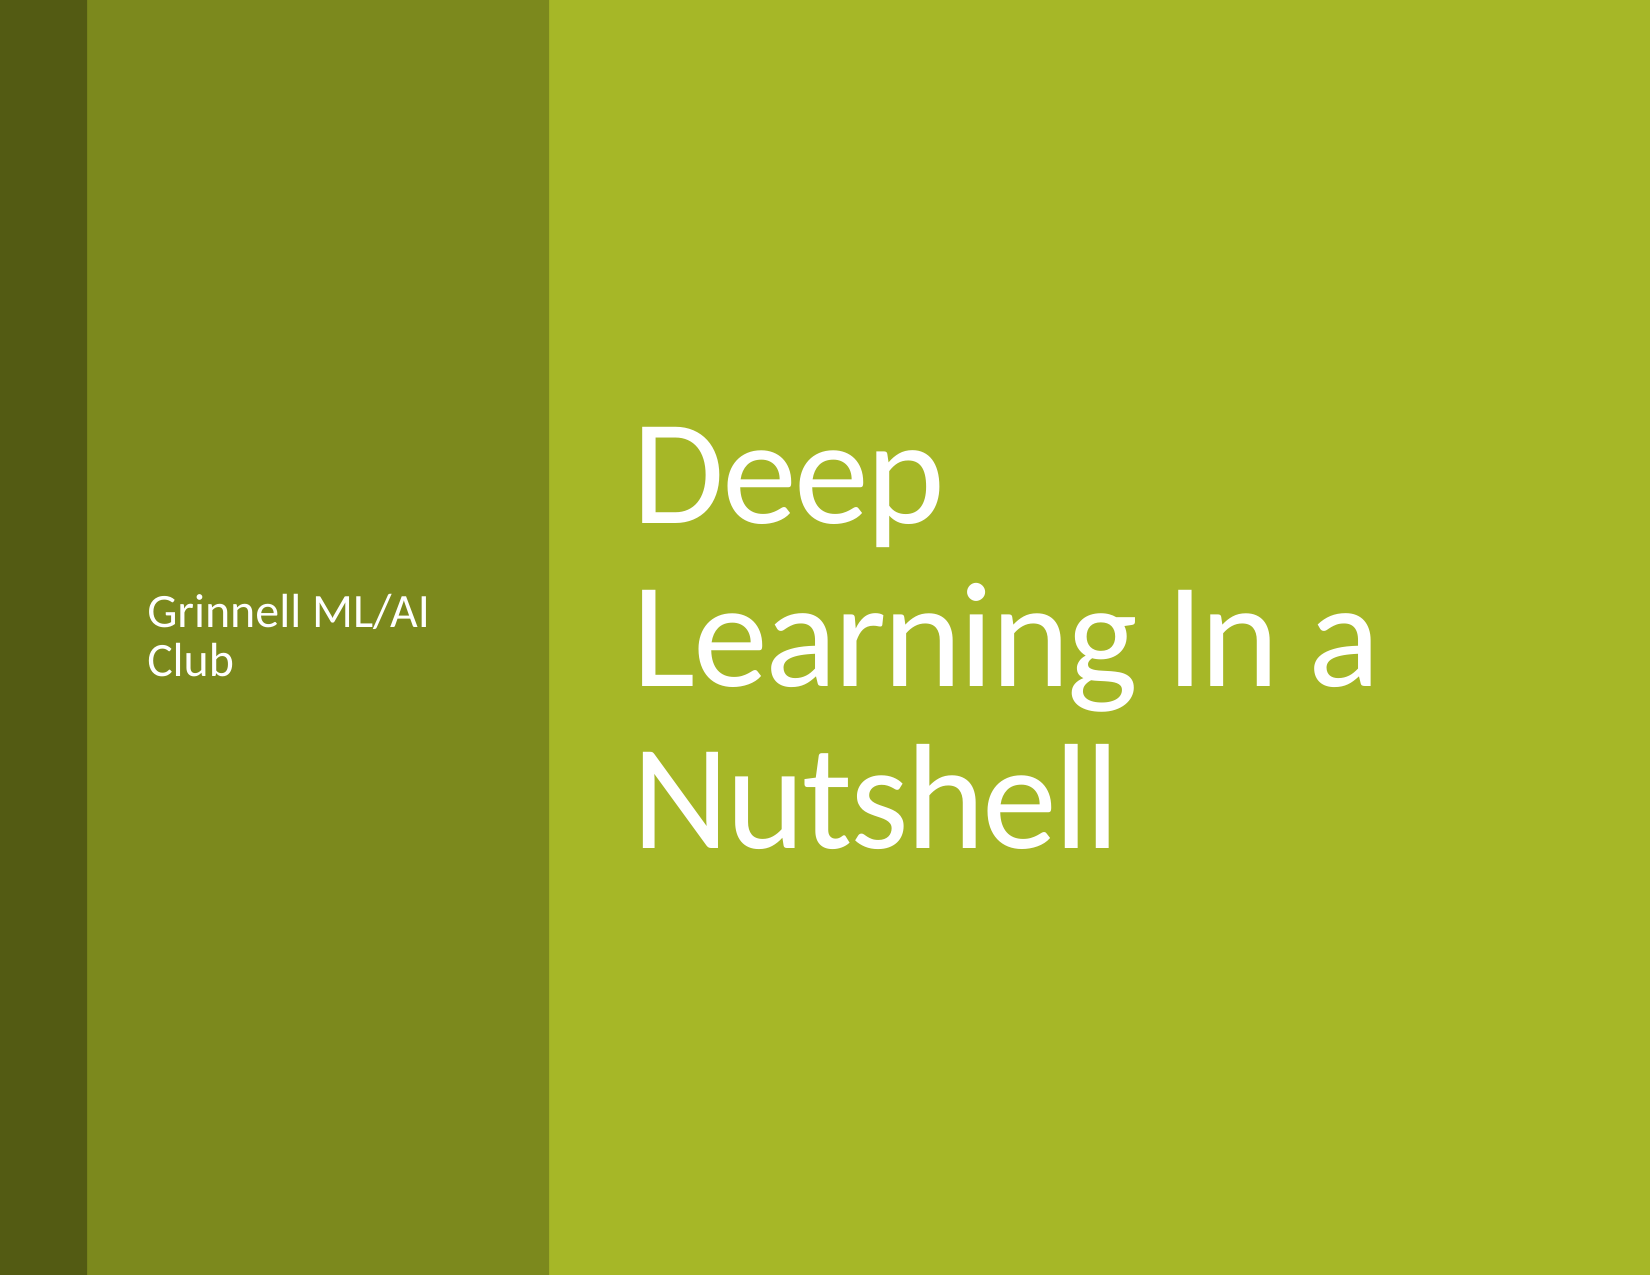

Grinnell ML/AI Club
# Deep Learning In a Nutshell